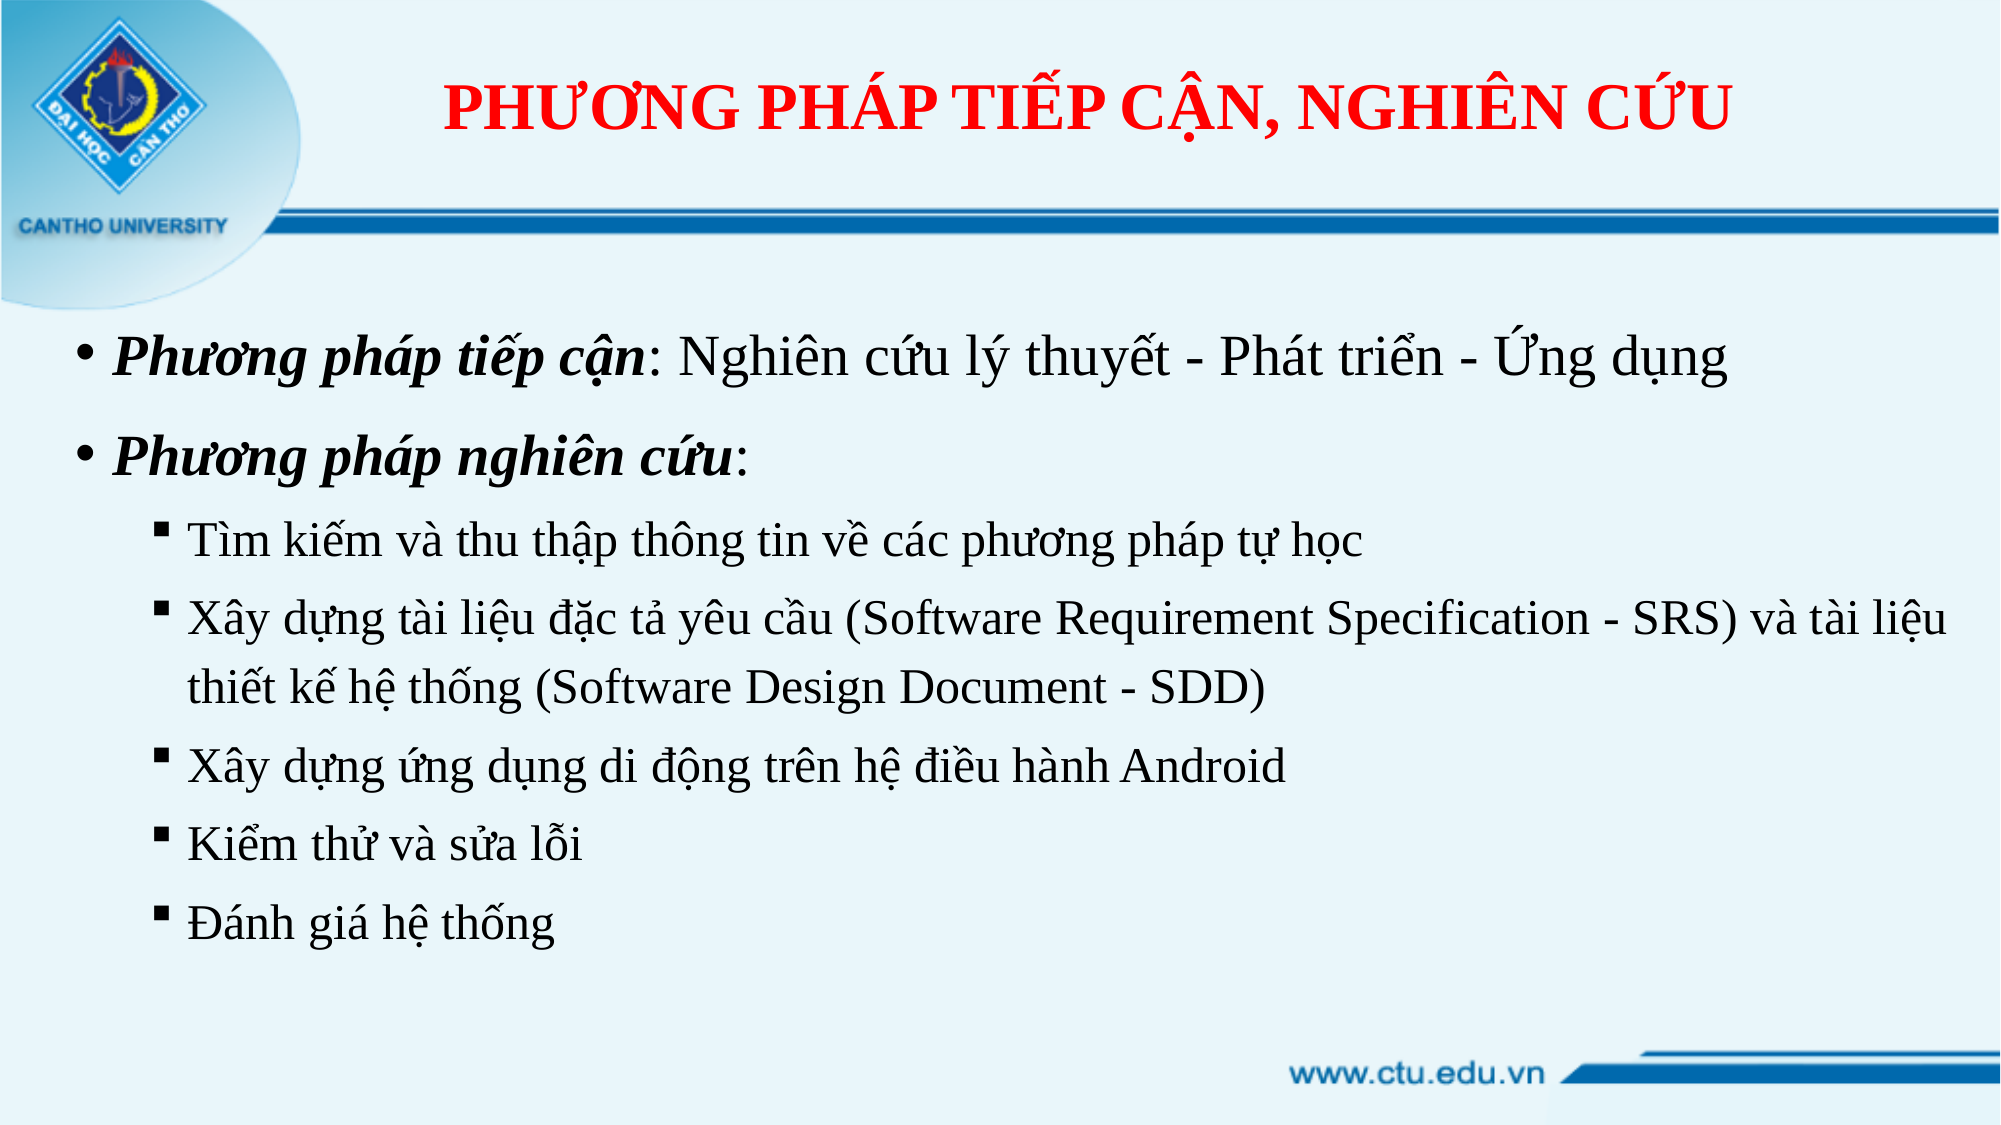

PHƯƠNG PHÁP TIẾP CẬN, NGHIÊN CỨU
Phương pháp tiếp cận: Nghiên cứu lý thuyết - Phát triển - Ứng dụng
Phương pháp nghiên cứu:
Tìm kiếm và thu thập thông tin về các phương pháp tự học
Xây dựng tài liệu đặc tả yêu cầu (Software Requirement Specification - SRS) và tài liệu thiết kế hệ thống (Software Design Document - SDD)
Xây dựng ứng dụng di động trên hệ điều hành Android
Kiểm thử và sửa lỗi
Đánh giá hệ thống